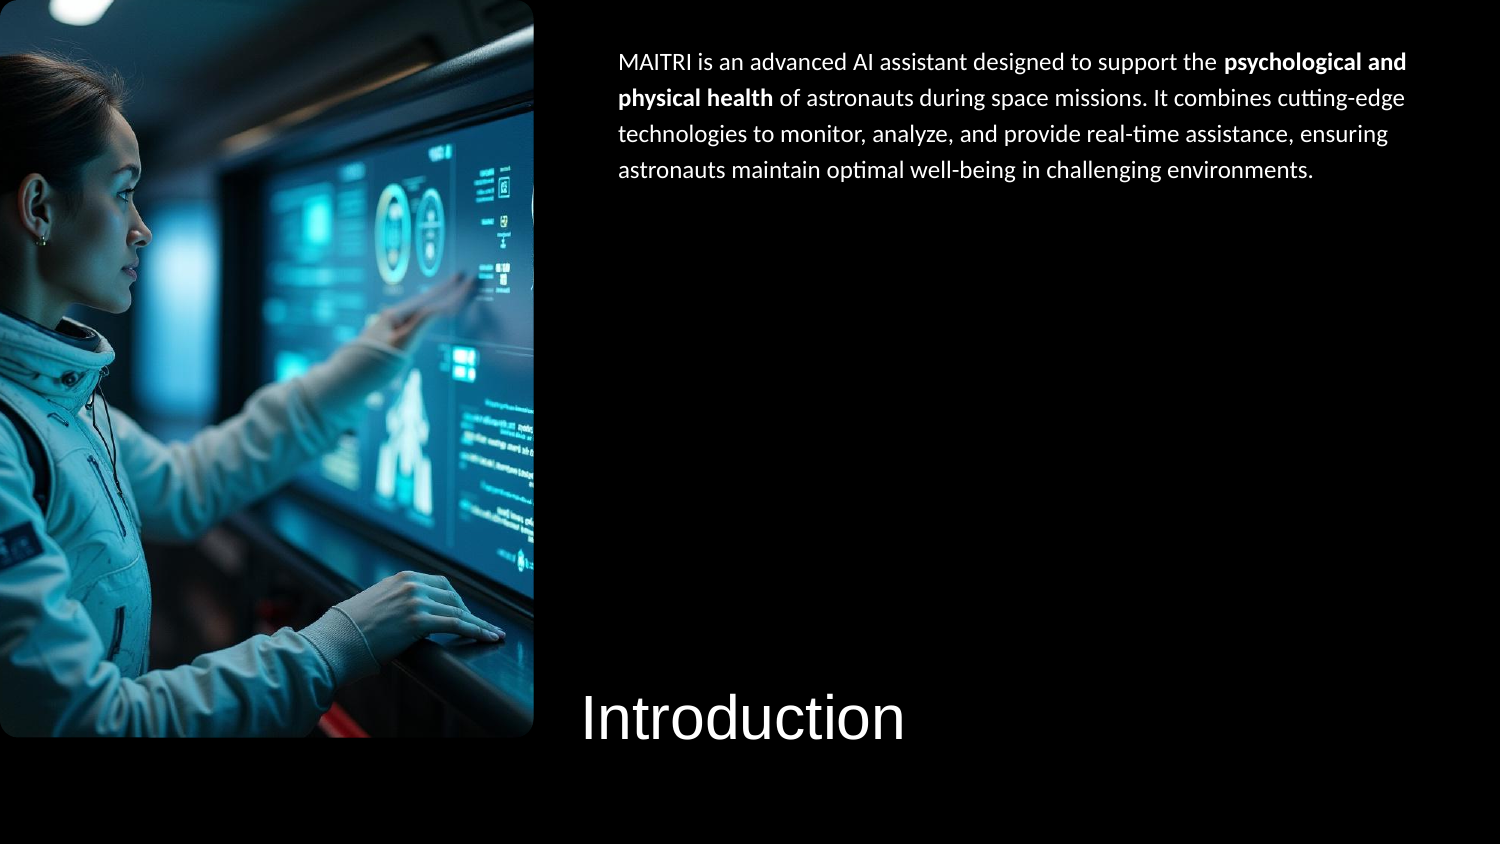

MAITRI is an advanced AI assistant designed to support the psychological and physical health of astronauts during space missions. It combines cutting-edge technologies to monitor, analyze, and provide real-time assistance, ensuring astronauts maintain optimal well-being in challenging environments.
# Introduction